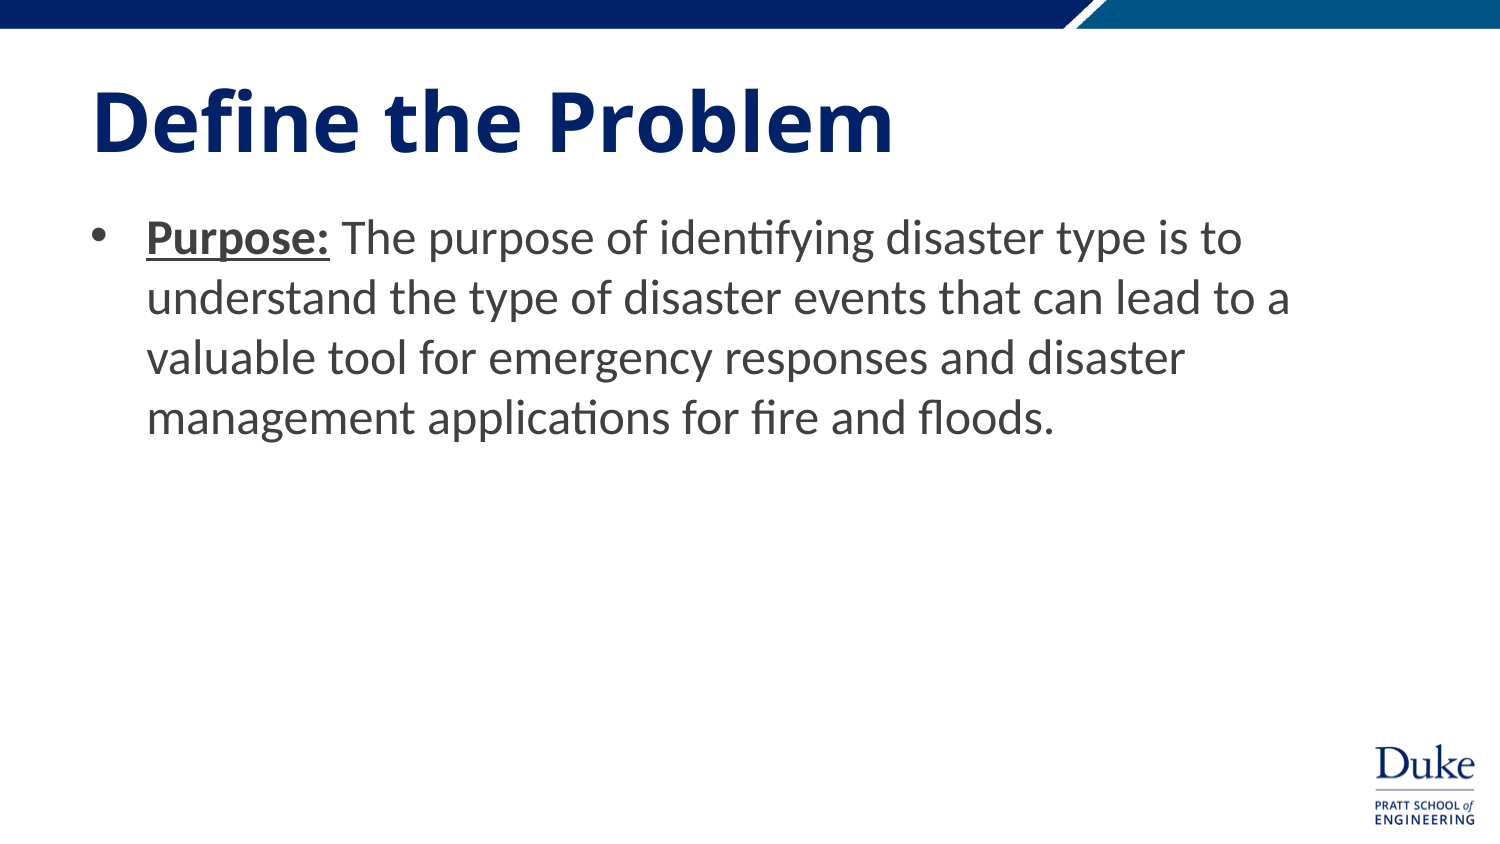

# Define the Problem
Purpose: The purpose of identifying disaster type is to understand the type of disaster events that can lead to a valuable tool for emergency responses and disaster management applications for fire and floods.